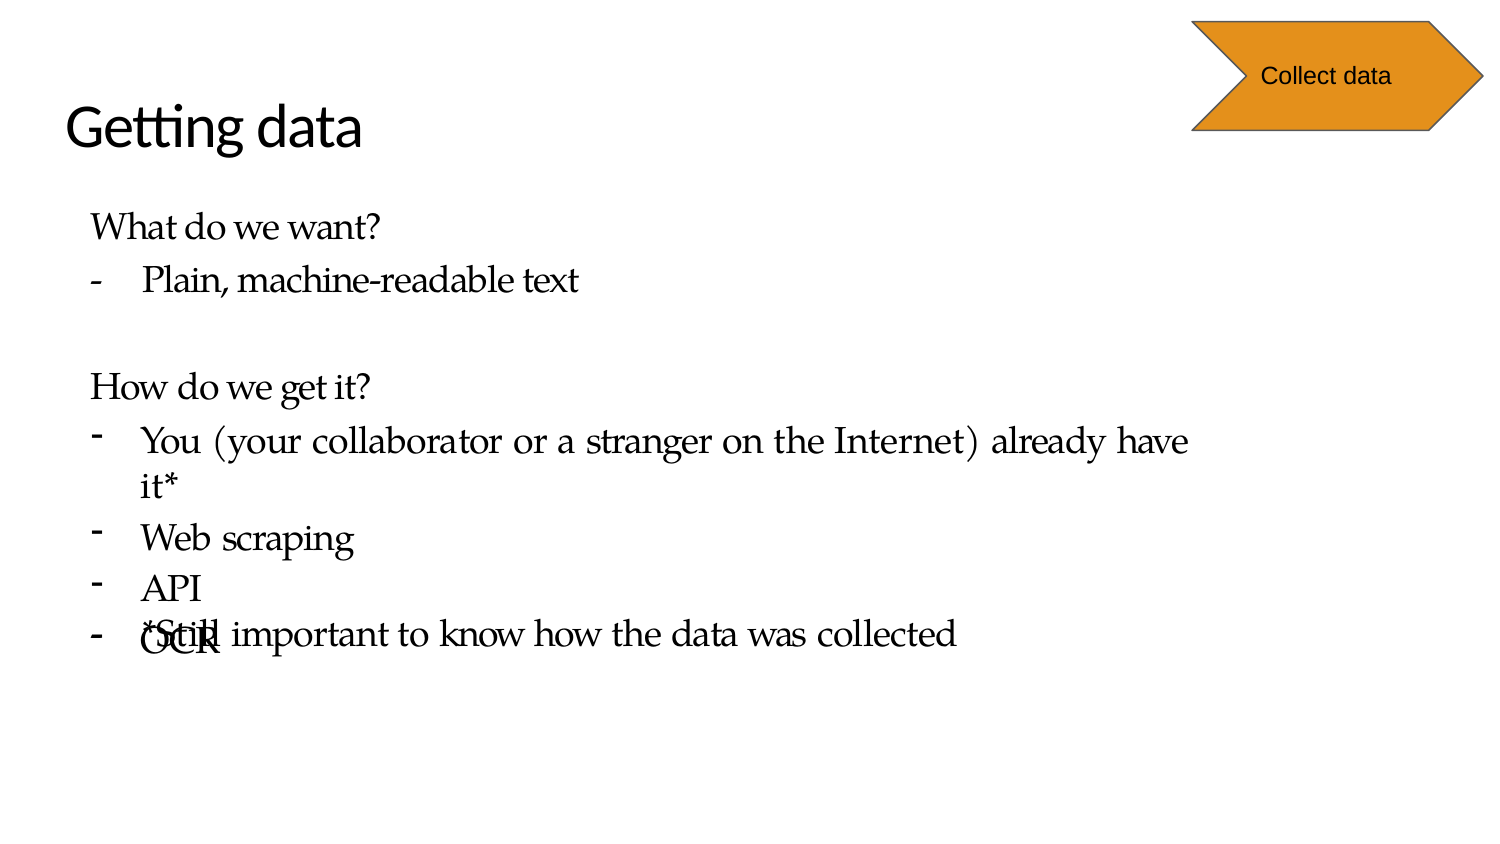

Collect data
# Getting data
What do we want?
- 	Plain, machine-readable text

How do we get it?
You (your collaborator or a stranger on the Internet) already have it*
Web scraping
API
OCR
-	*Still important to know how the data was collected